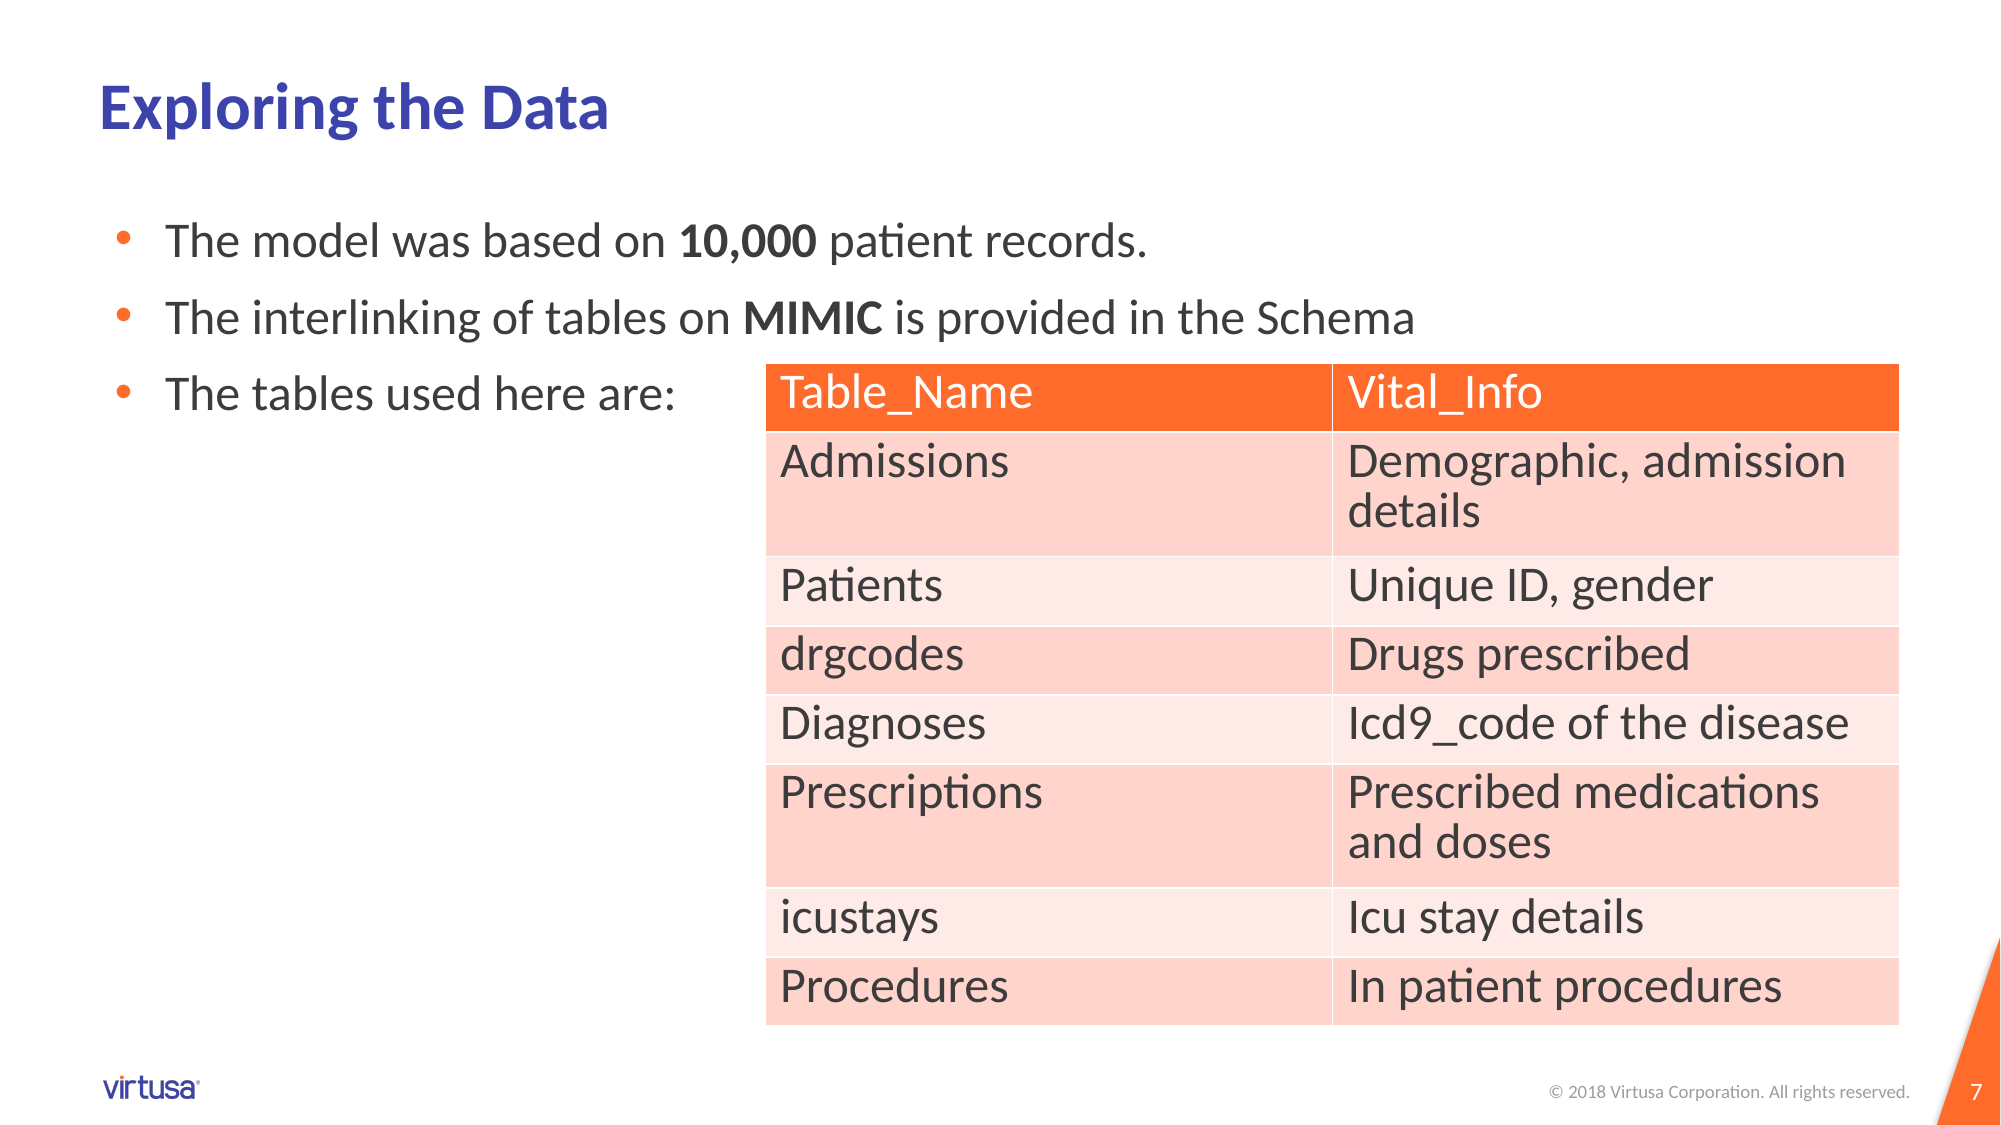

# Exploring the Data
The model was based on 10,000 patient records.
The interlinking of tables on MIMIC is provided in the Schema
The tables used here are:

| Table\_Name | Vital\_Info |
| --- | --- |
| Admissions | Demographic, admission details |
| Patients | Unique ID, gender |
| drgcodes | Drugs prescribed |
| Diagnoses | Icd9\_code of the disease |
| Prescriptions | Prescribed medications and doses |
| icustays | Icu stay details |
| Procedures | In patient procedures |